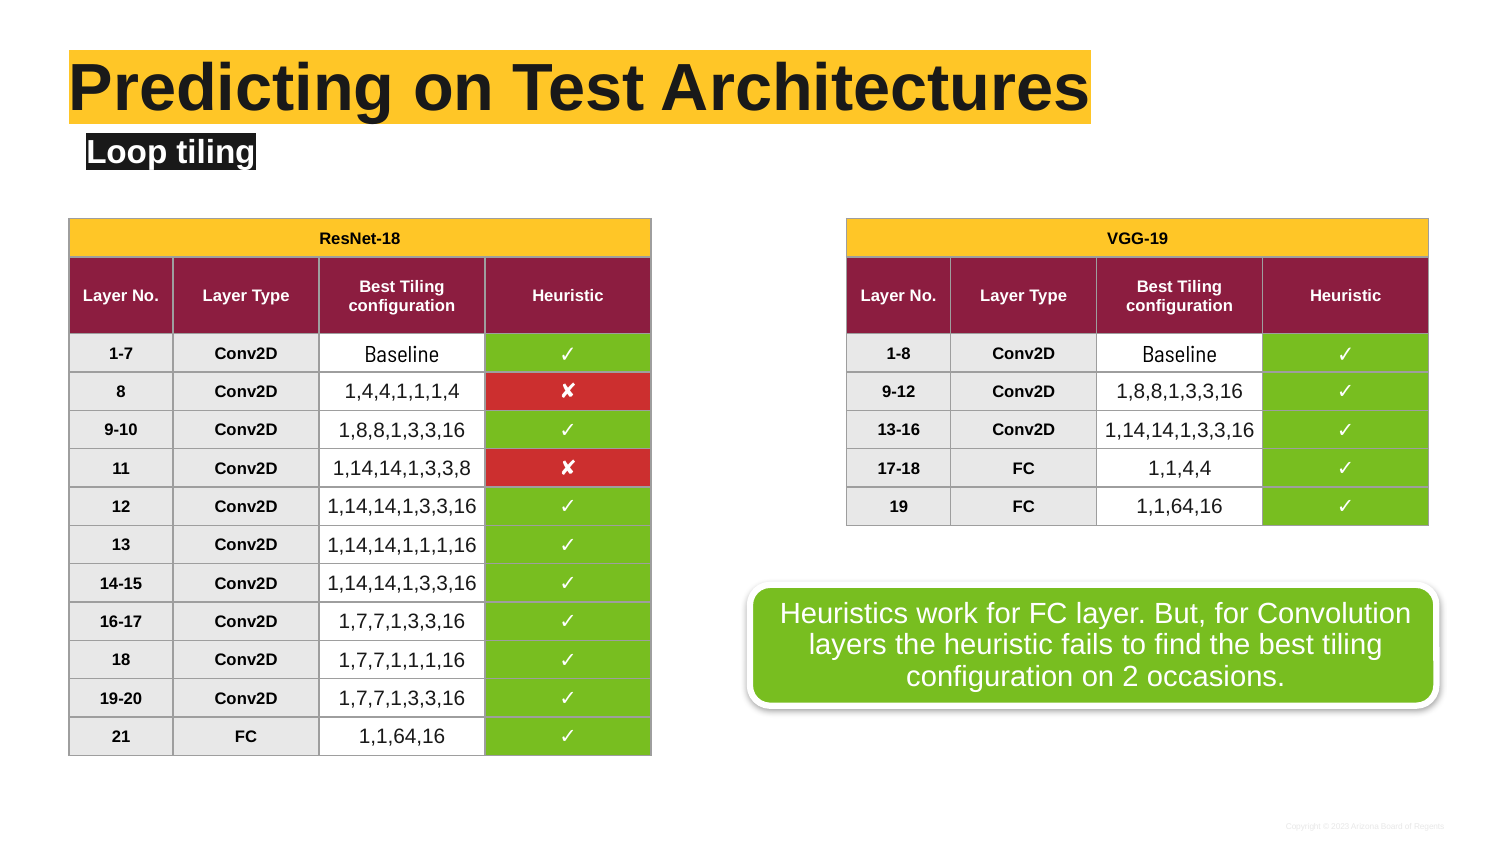

# Predicting on Test Architectures
Loop tiling
| ResNet-18 |  |  |  |
| --- | --- | --- | --- |
| Layer No. | Layer Type | Best Tiling configuration | Heuristic |
| 1-7 | Conv2D | Baseline | ✓ |
| 8 | Conv2D | 1,4,4,1,1,1,4 | ✘ |
| 9-10 | Conv2D | 1,8,8,1,3,3,16 | ✓ |
| 11 | Conv2D | 1,14,14,1,3,3,8 | ✘ |
| 12 | Conv2D | 1,14,14,1,3,3,16 | ✓ |
| 13 | Conv2D | 1,14,14,1,1,1,16 | ✓ |
| 14-15 | Conv2D | 1,14,14,1,3,3,16 | ✓ |
| 16-17 | Conv2D | 1,7,7,1,3,3,16 | ✓ |
| 18 | Conv2D | 1,7,7,1,1,1,16 | ✓ |
| 19-20 | Conv2D | 1,7,7,1,3,3,16 | ✓ |
| 21 | FC | 1,1,64,16 | ✓ |
| VGG-19 |  |  |  |
| --- | --- | --- | --- |
| Layer No. | Layer Type | Best Tiling configuration | Heuristic |
| 1-8 | Conv2D | Baseline | ✓ |
| 9-12 | Conv2D | 1,8,8,1,3,3,16 | ✓ |
| 13-16 | Conv2D | 1,14,14,1,3,3,16 | ✓ |
| 17-18 | FC | 1,1,4,4 | ✓ |
| 19 | FC | 1,1,64,16 | ✓ |
Heuristics work for FC layer. But, for Convolution layers the heuristic fails to find the best tiling configuration on 2 occasions.